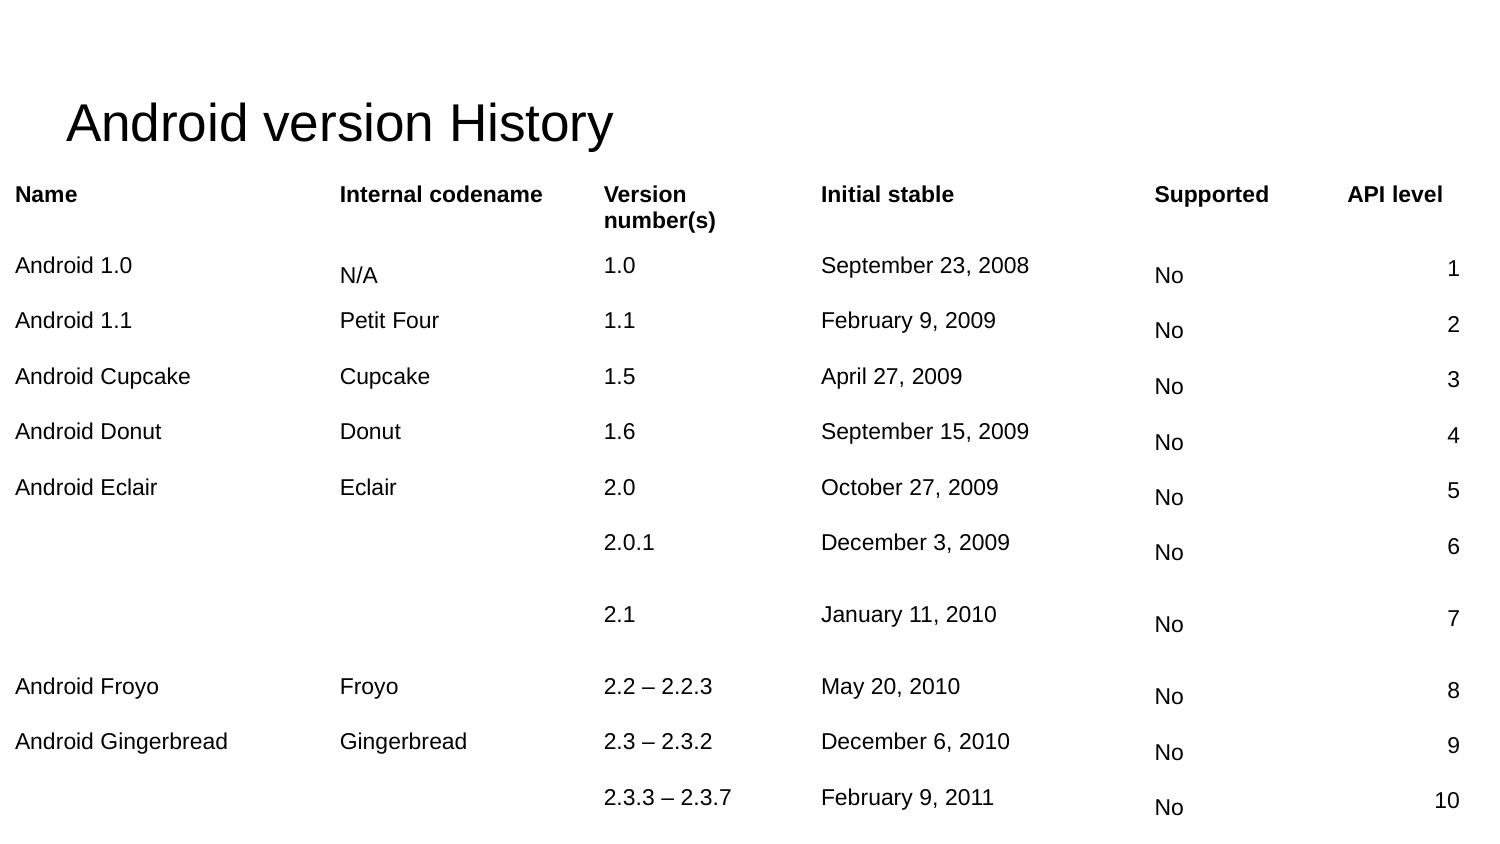

# Android version History
| Name | Internal codename | Version number(s) | Initial stable | Supported | API level |
| --- | --- | --- | --- | --- | --- |
| Android 1.0 | N/A | 1.0 | September 23, 2008 | No | 1 |
| Android 1.1 | Petit Four | 1.1 | February 9, 2009 | No | 2 |
| Android Cupcake | Cupcake | 1.5 | April 27, 2009 | No | 3 |
| Android Donut | Donut | 1.6 | September 15, 2009 | No | 4 |
| Android Eclair | Eclair | 2.0 | October 27, 2009 | No | 5 |
|  |  | 2.0.1 | December 3, 2009 | No | 6 |
|  |  | 2.1 | January 11, 2010 | No | 7 |
| Android Froyo | Froyo | 2.2 – 2.2.3 | May 20, 2010 | No | 8 |
| Android Gingerbread | Gingerbread | 2.3 – 2.3.2 | December 6, 2010 | No | 9 |
|  |  | 2.3.3 – 2.3.7 | February 9, 2011 | No | 10 |